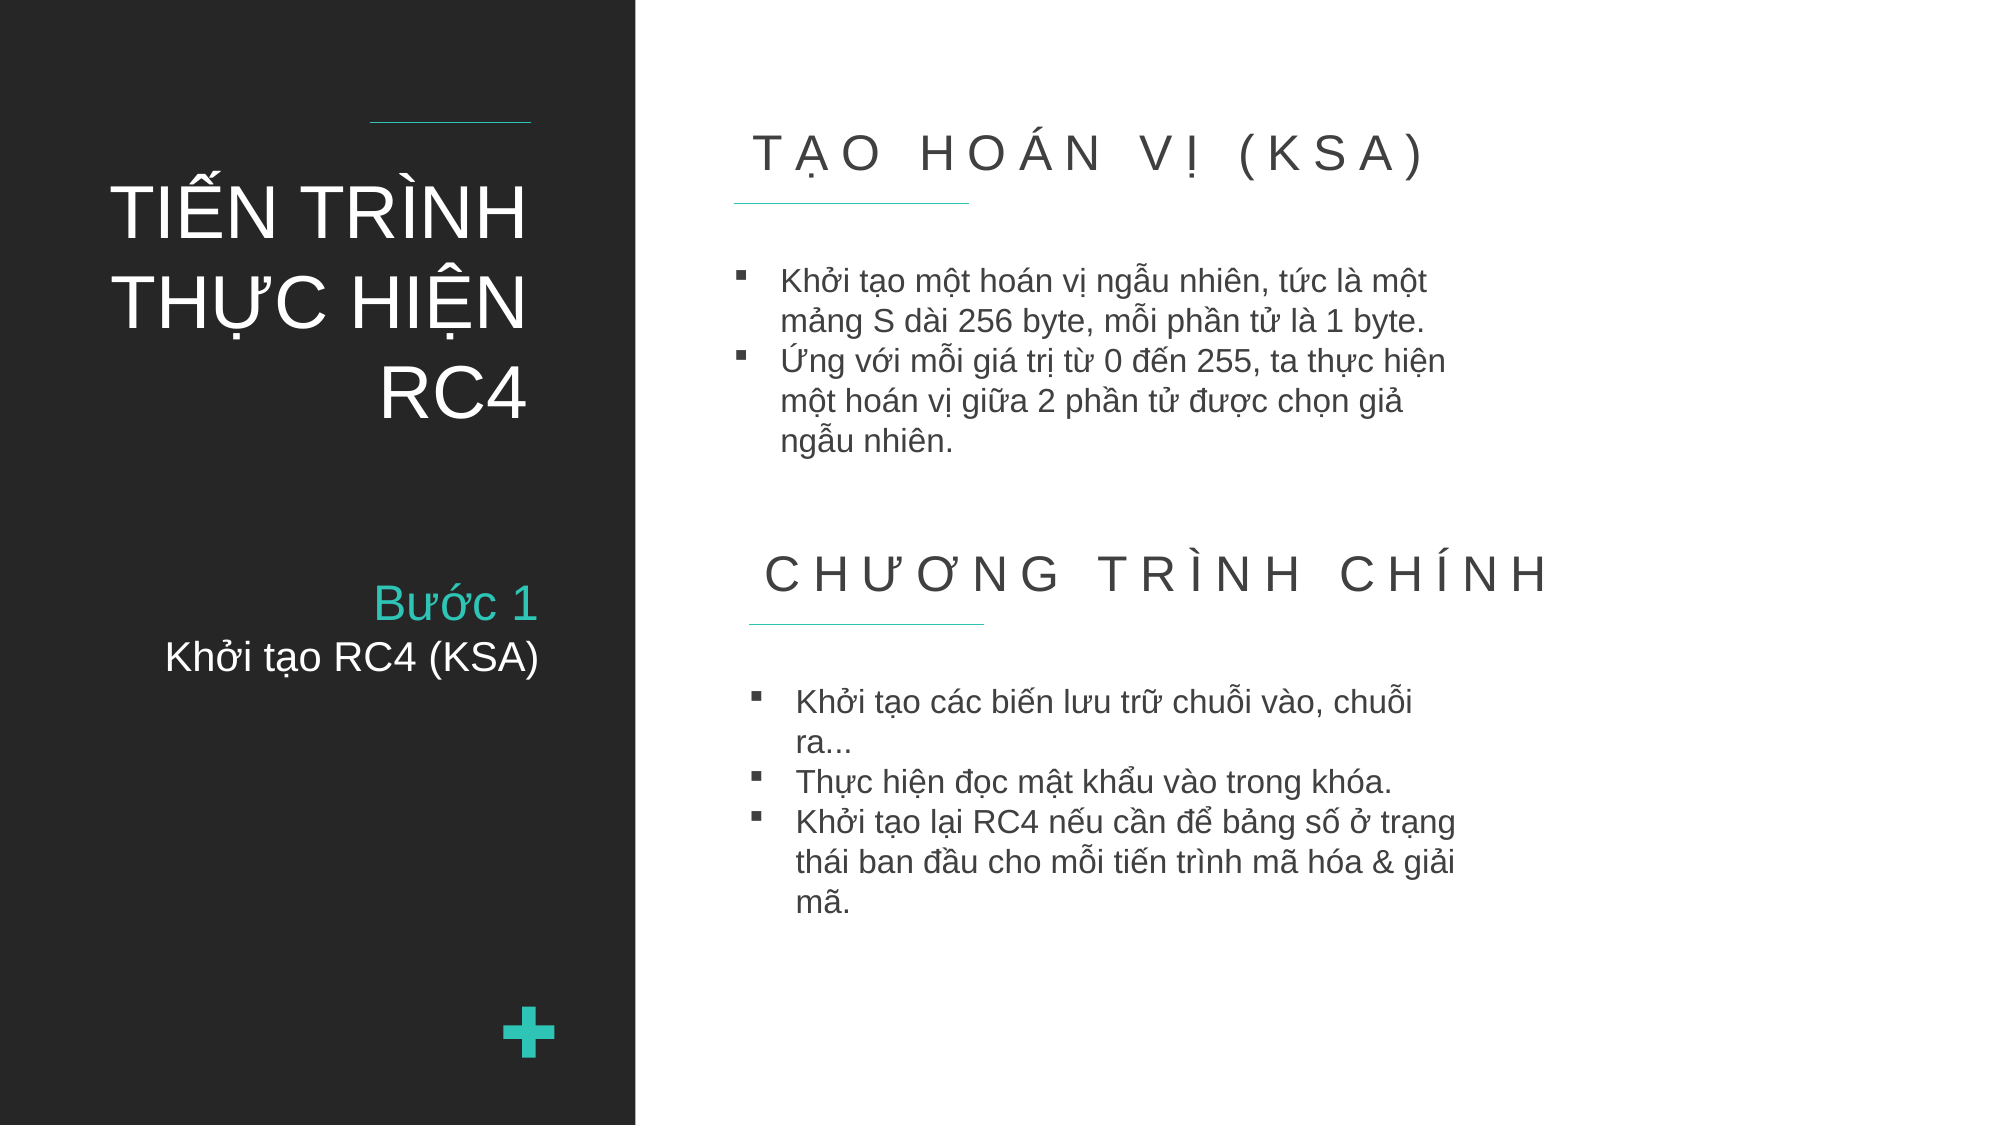

TẠO HOÁN VỊ (KSA)
TIẾN TRÌNH
THỰC HIỆN
RC4
Khởi tạo một hoán vị ngẫu nhiên, tức là một mảng S dài 256 byte, mỗi phần tử là 1 byte.
Ứng với mỗi giá trị từ 0 đến 255, ta thực hiện một hoán vị giữa 2 phần tử được chọn giả ngẫu nhiên.
CHƯƠNG TRÌNH CHÍNH
Bước 1
Khởi tạo RC4 (KSA)
Khởi tạo các biến lưu trữ chuỗi vào, chuỗi ra...
Thực hiện đọc mật khẩu vào trong khóa.
Khởi tạo lại RC4 nếu cần để bảng số ở trạng thái ban đầu cho mỗi tiến trình mã hóa & giải mã.